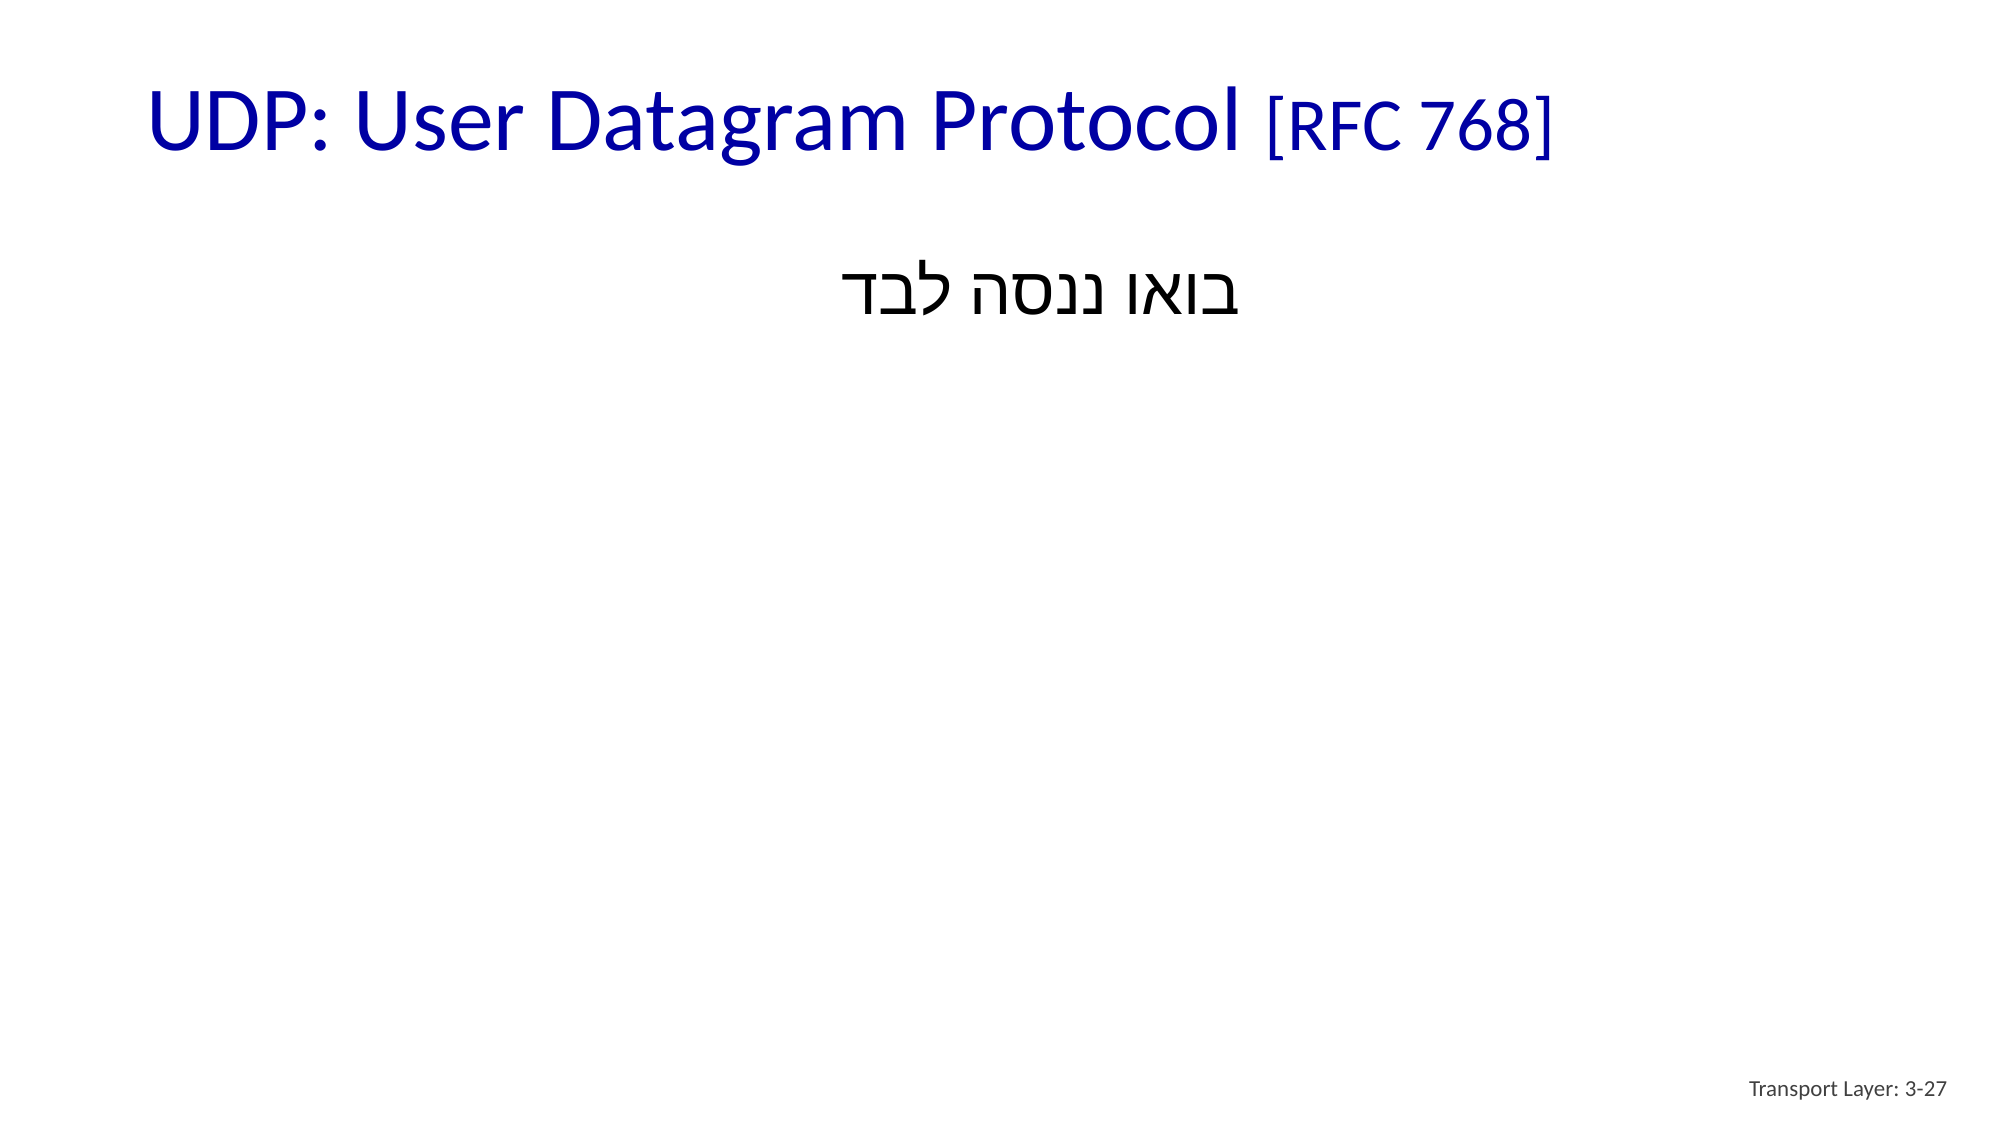

# UDP: User Datagram Protocol [RFC 768]
בואו ננסה לבד
Transport Layer: 3-27